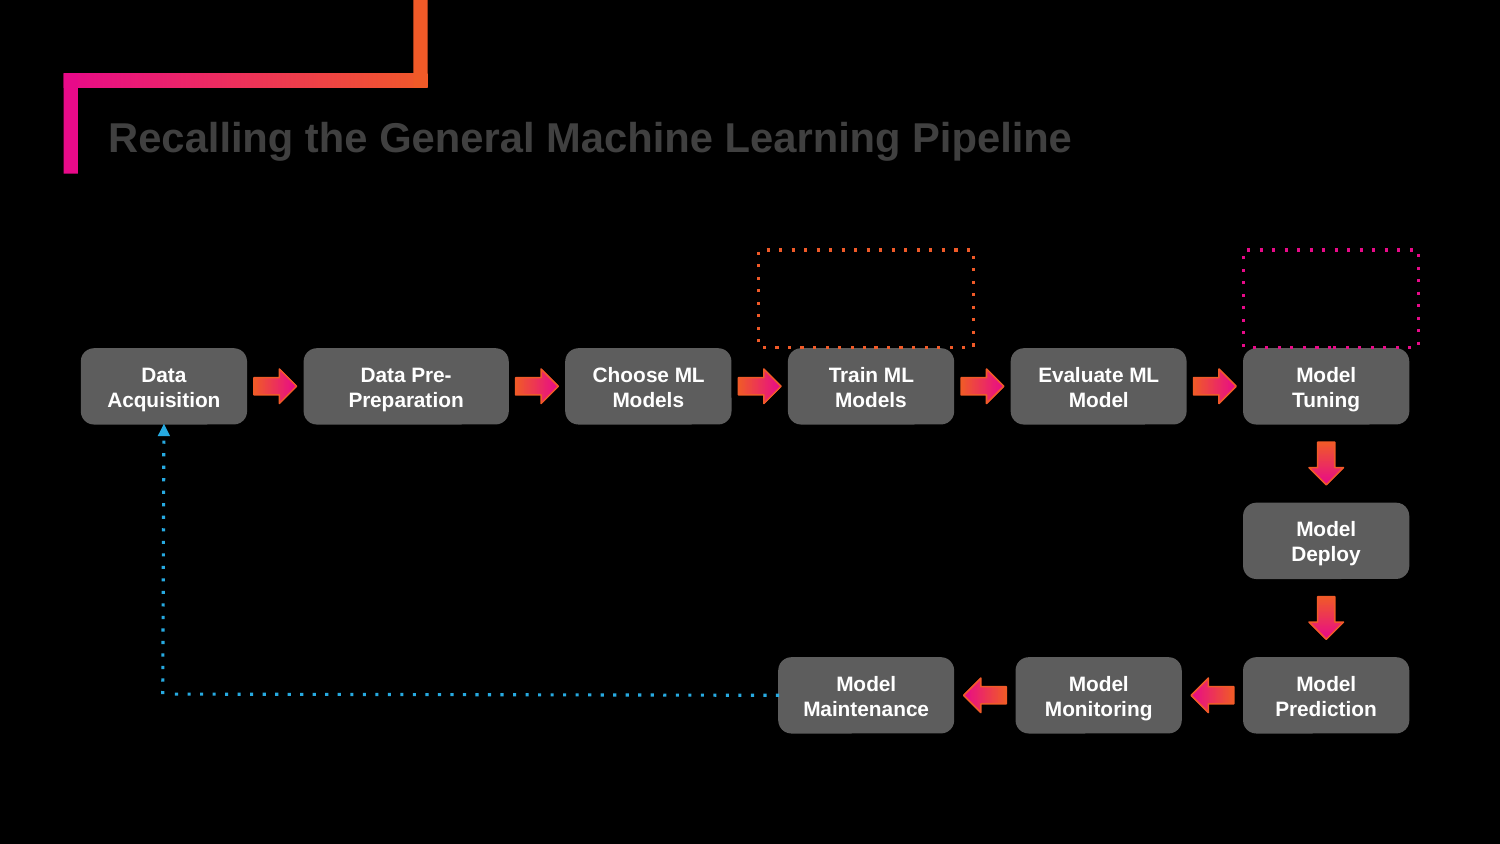

# Recalling the General Machine Learning Pipeline
Learning Model Parameters
Finding Best Hyperparameter
Data Acquisition
Data Pre-Preparation
Choose ML Models
Train ML Models
Evaluate ML Model
Model Tuning

Model Deploy

Model Maintenance
Model Monitoring
Model Prediction